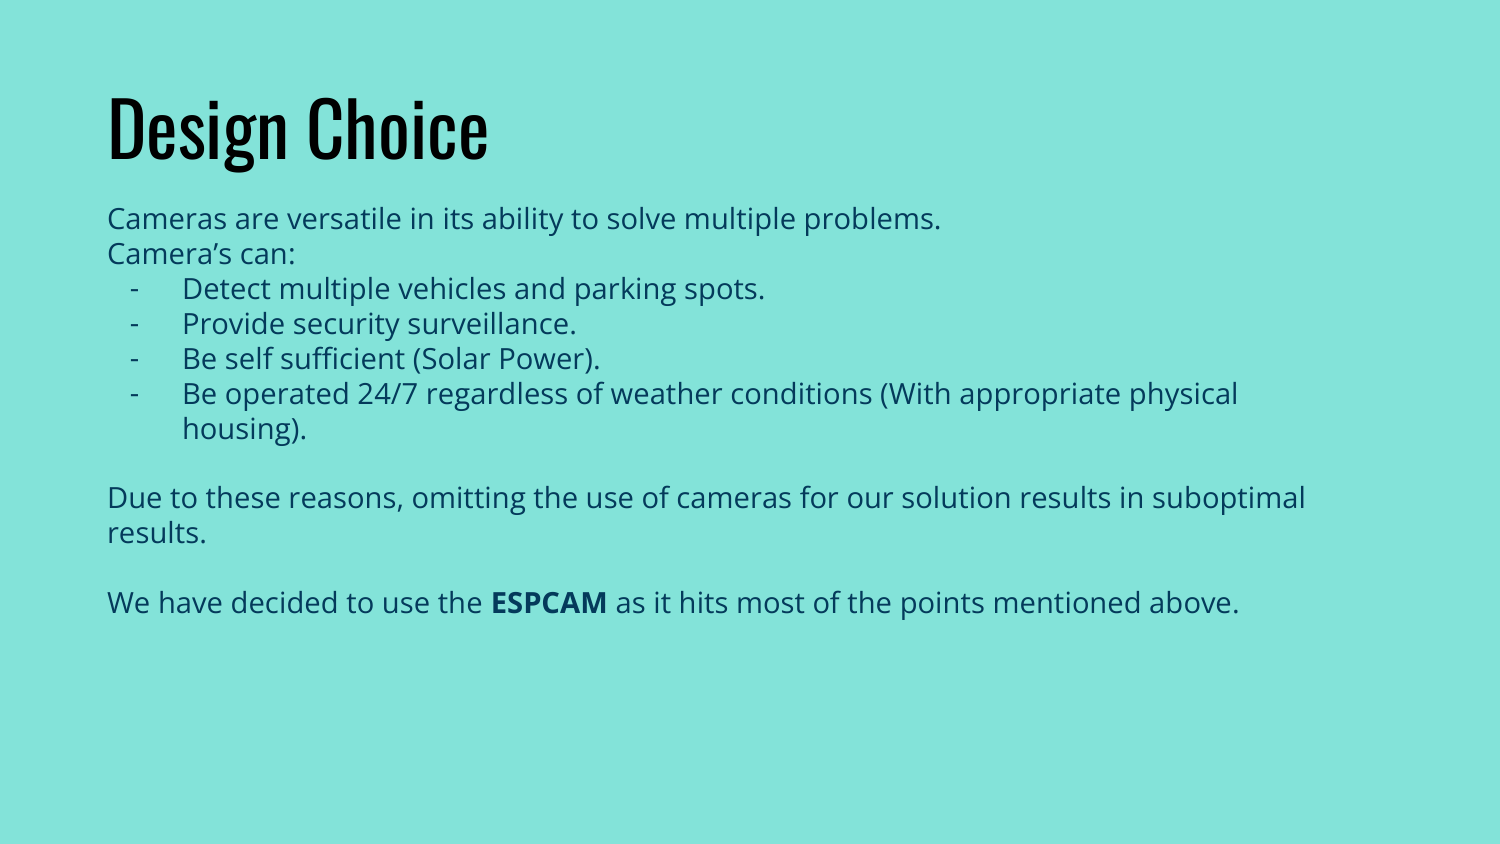

Design Choice
Cameras are versatile in its ability to solve multiple problems.
Camera’s can:
Detect multiple vehicles and parking spots.
Provide security surveillance.
Be self sufficient (Solar Power).
Be operated 24/7 regardless of weather conditions (With appropriate physical housing).

Due to these reasons, omitting the use of cameras for our solution results in suboptimal results.

We have decided to use the ESPCAM as it hits most of the points mentioned above.